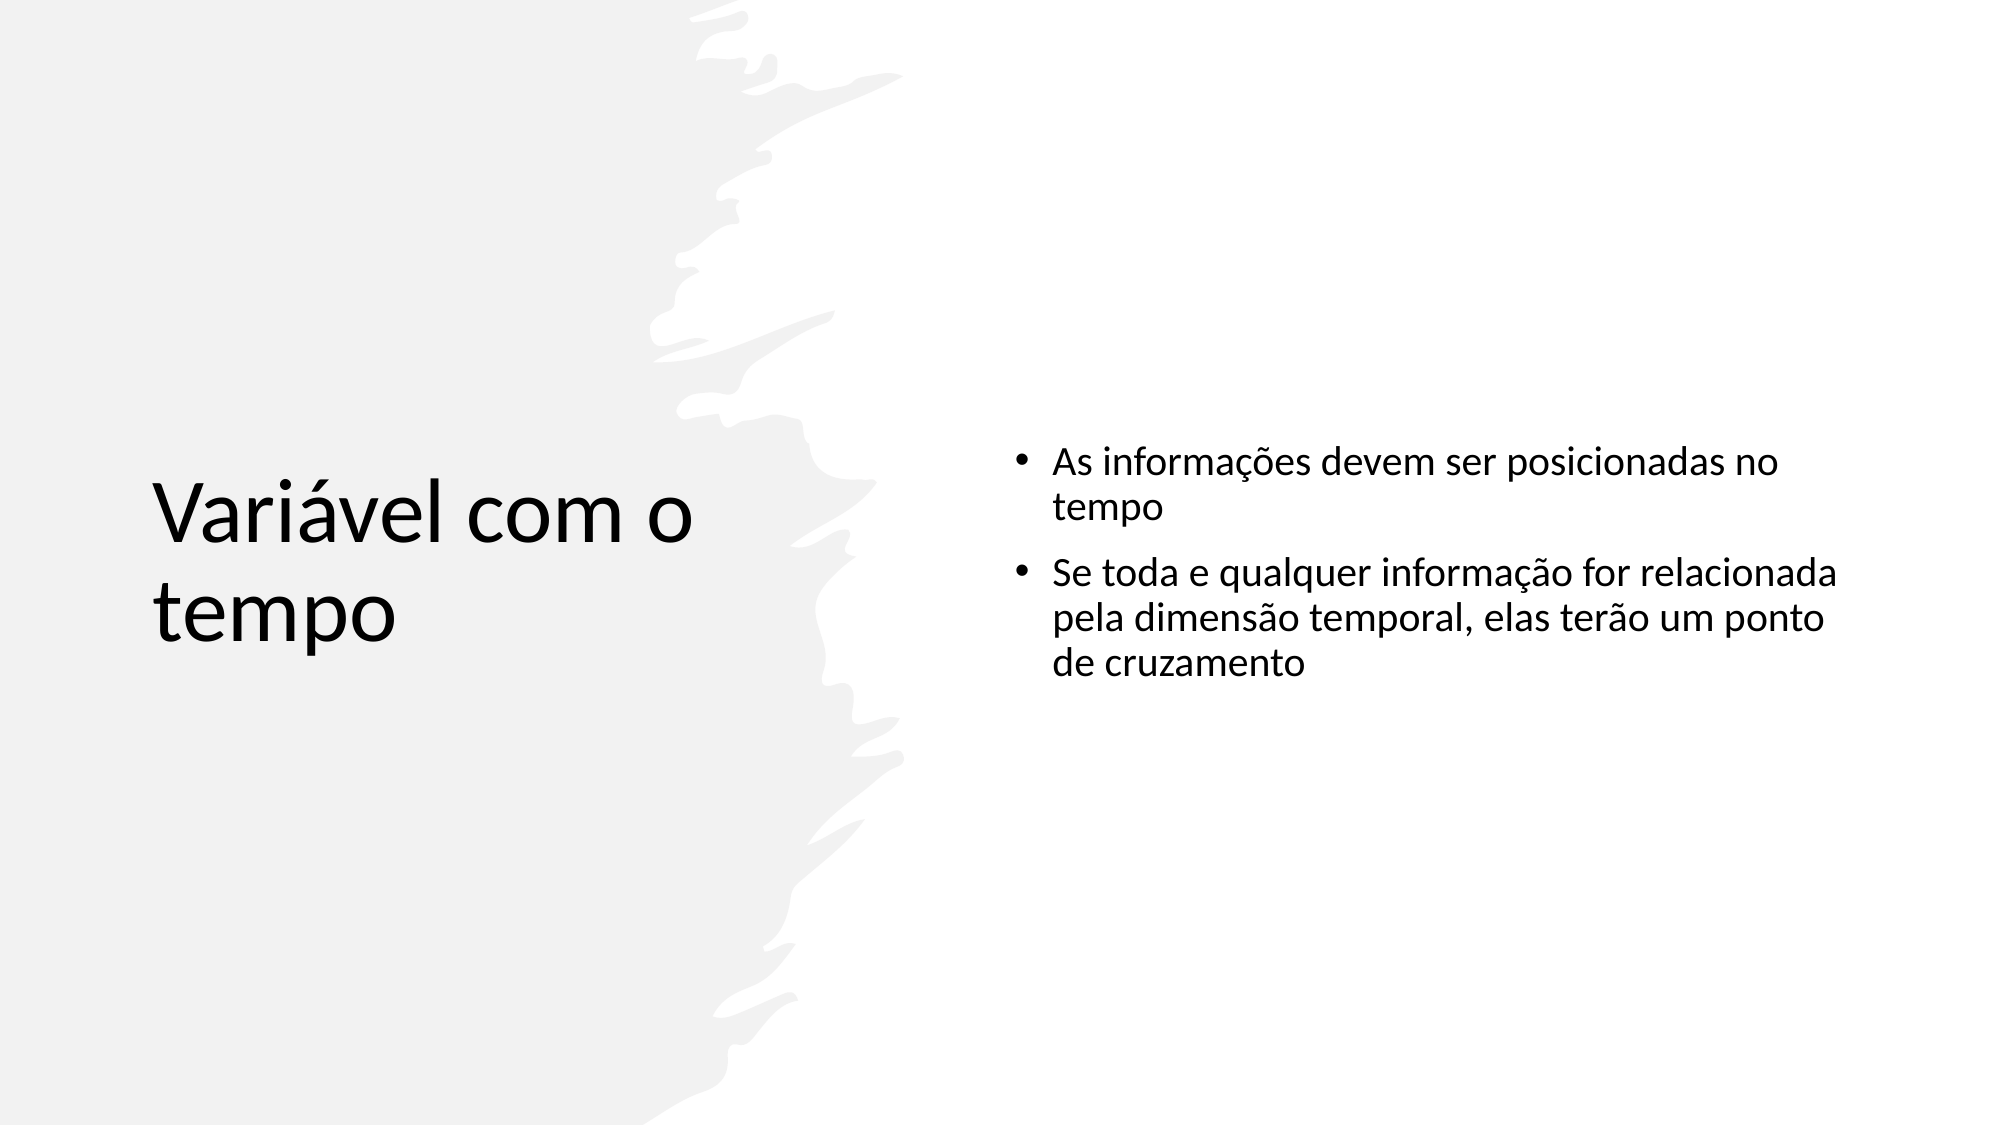

# Variável com o tempo
As informações devem ser posicionadas no tempo
Se toda e qualquer informação for relacionada pela dimensão temporal, elas terão um ponto de cruzamento